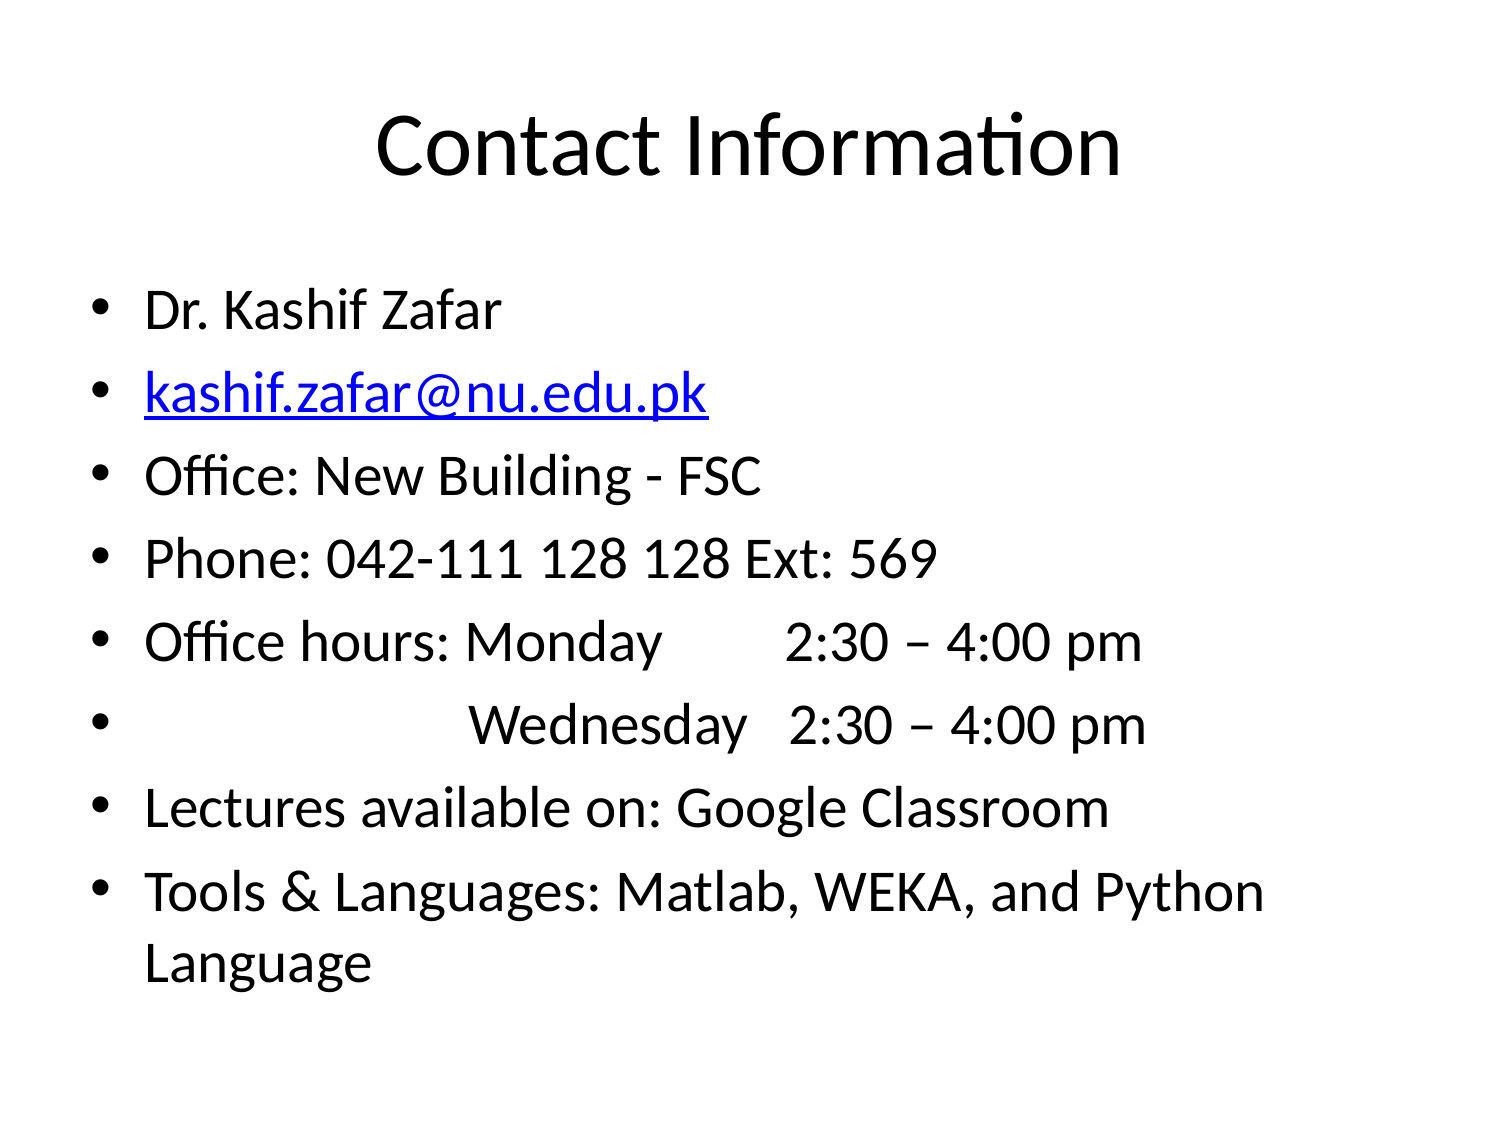

# Contact Information
Dr. Kashif Zafar
kashif.zafar@nu.edu.pk
Office: New Building - FSC
Phone: 042-111 128 128 Ext: 569
Office hours: Monday         2:30 – 4:00 pm
                        Wednesday   2:30 – 4:00 pm
Lectures available on: Google Classroom
Tools & Languages: Matlab, WEKA, and Python Language